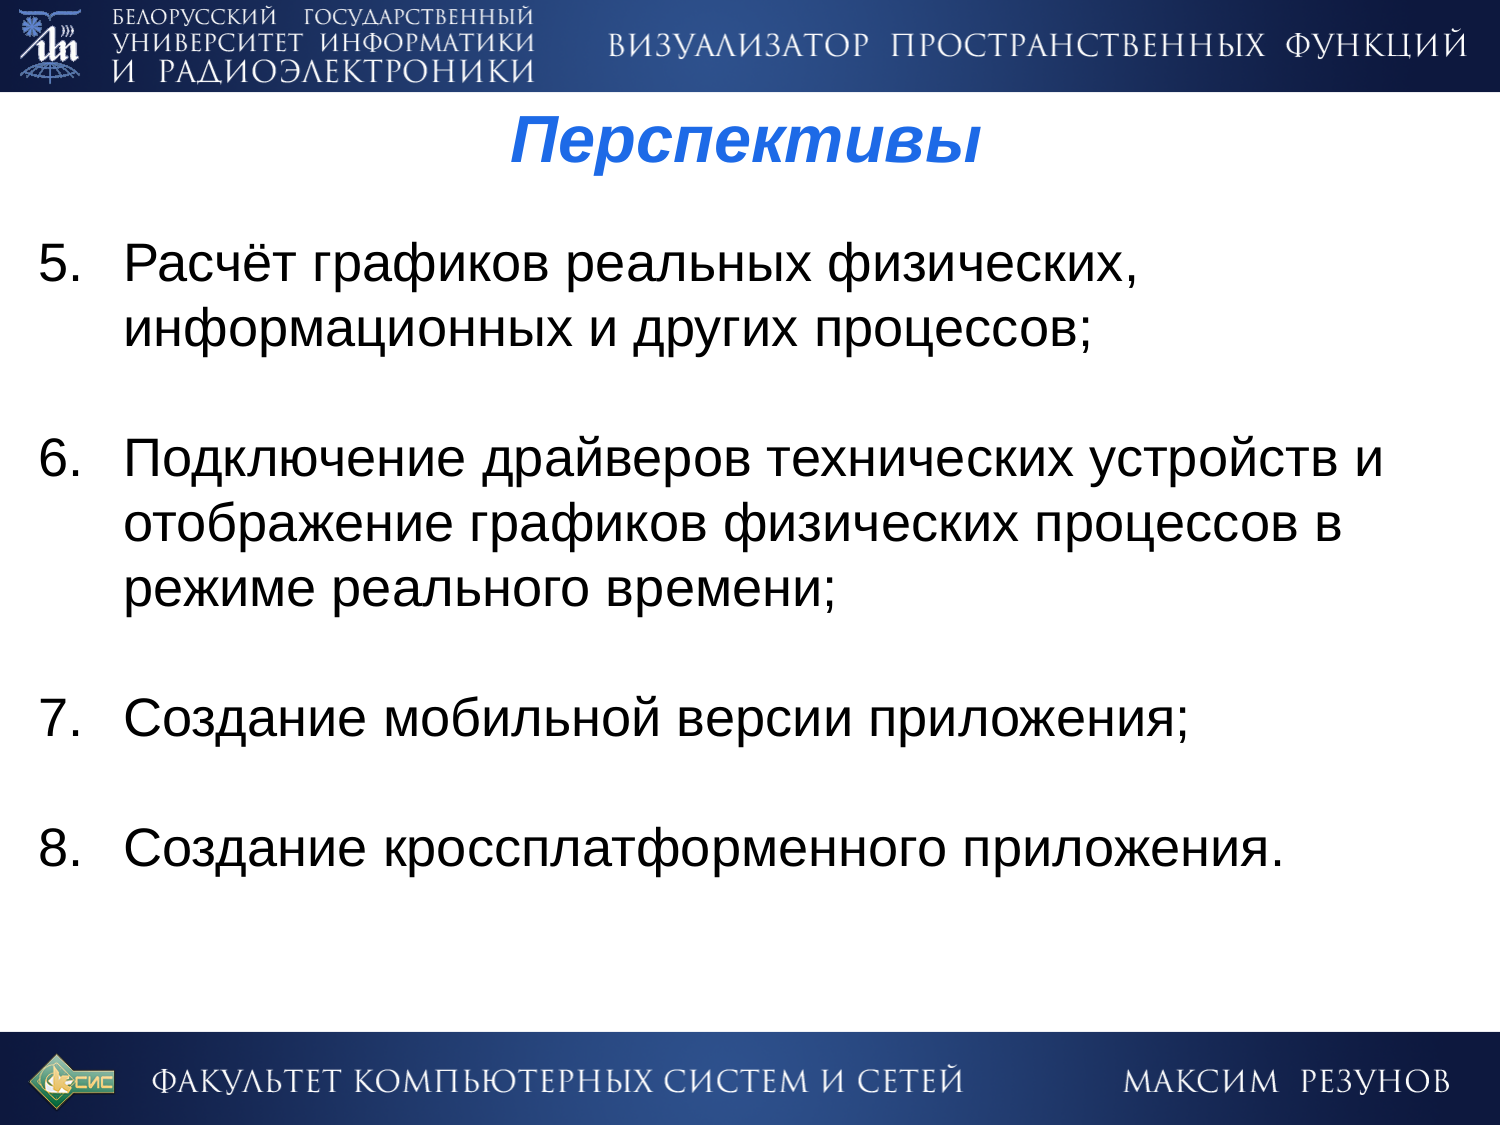

Перспективы
Расчёт графиков реальных физических, информационных и других процессов;

Подключение драйверов технических устройств и отображение графиков физических процессов в режиме реального времени;

Создание мобильной версии приложения;

Создание кроссплатформенного приложения.